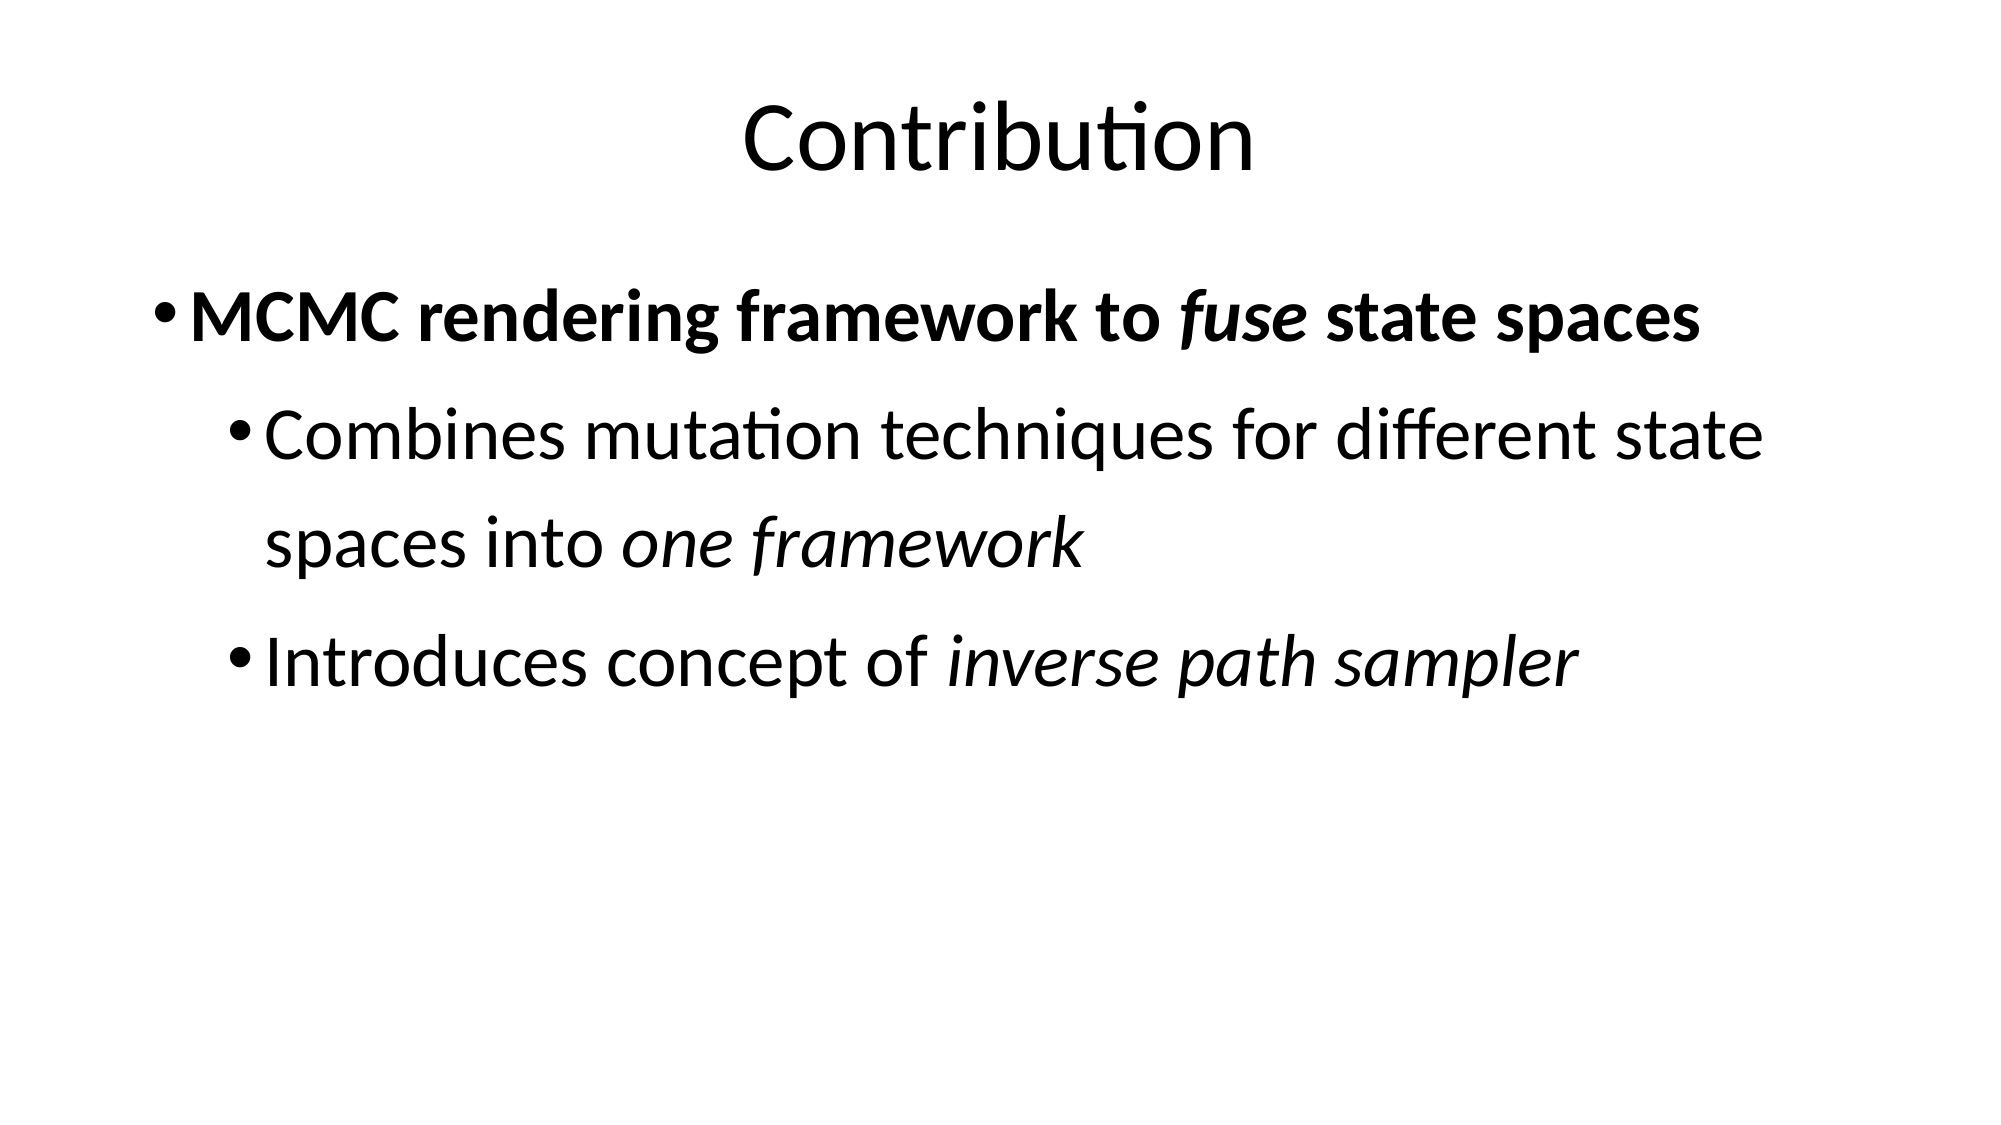

# Contribution
MCMC rendering framework to fuse state spaces
Combines mutation techniques for different state spaces into one framework
Introduces concept of inverse path sampler